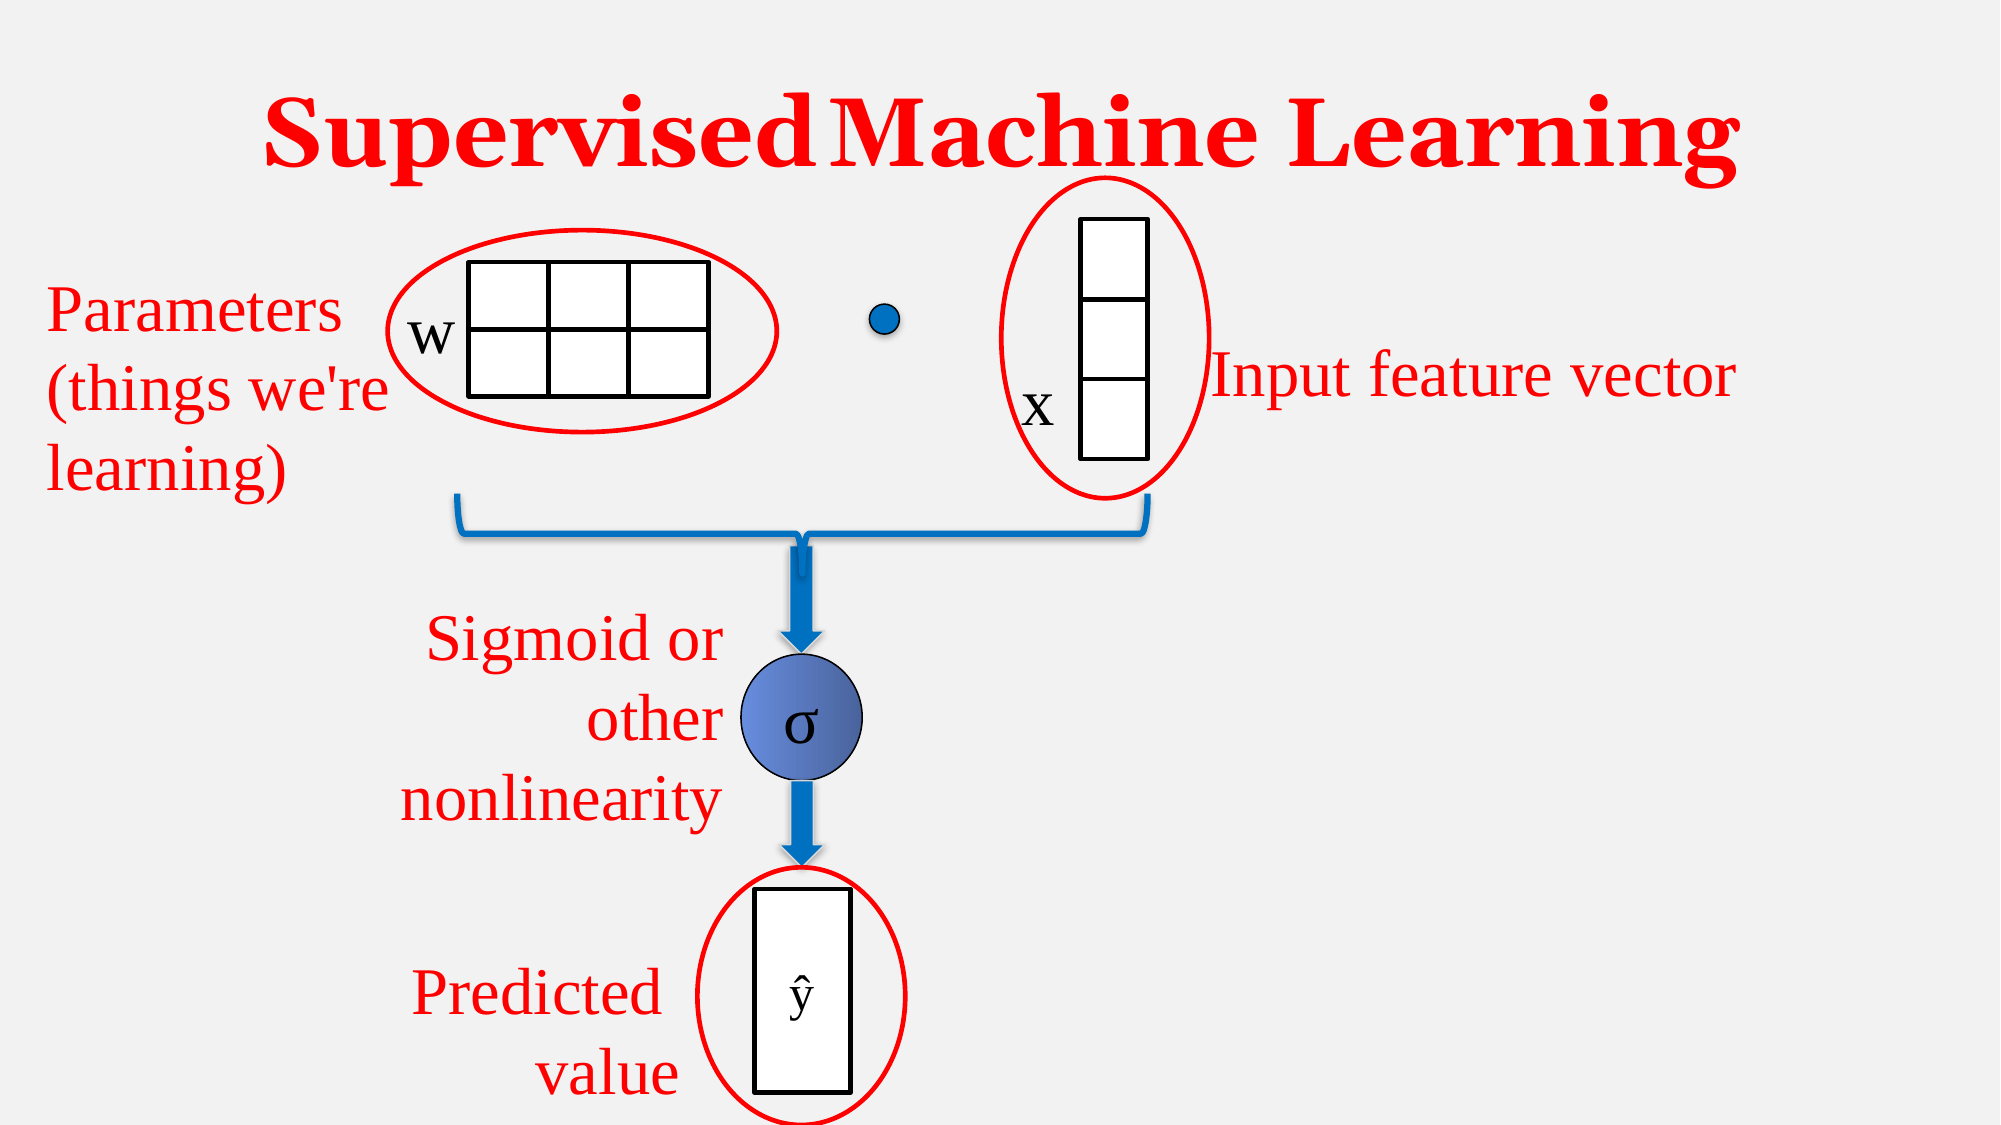

# Supervised Machine Learning

Input feature vector

x

Parameters
(things we're learning)

w

σ
Sigmoid or other nonlinearity

ŷ

Predicted
value